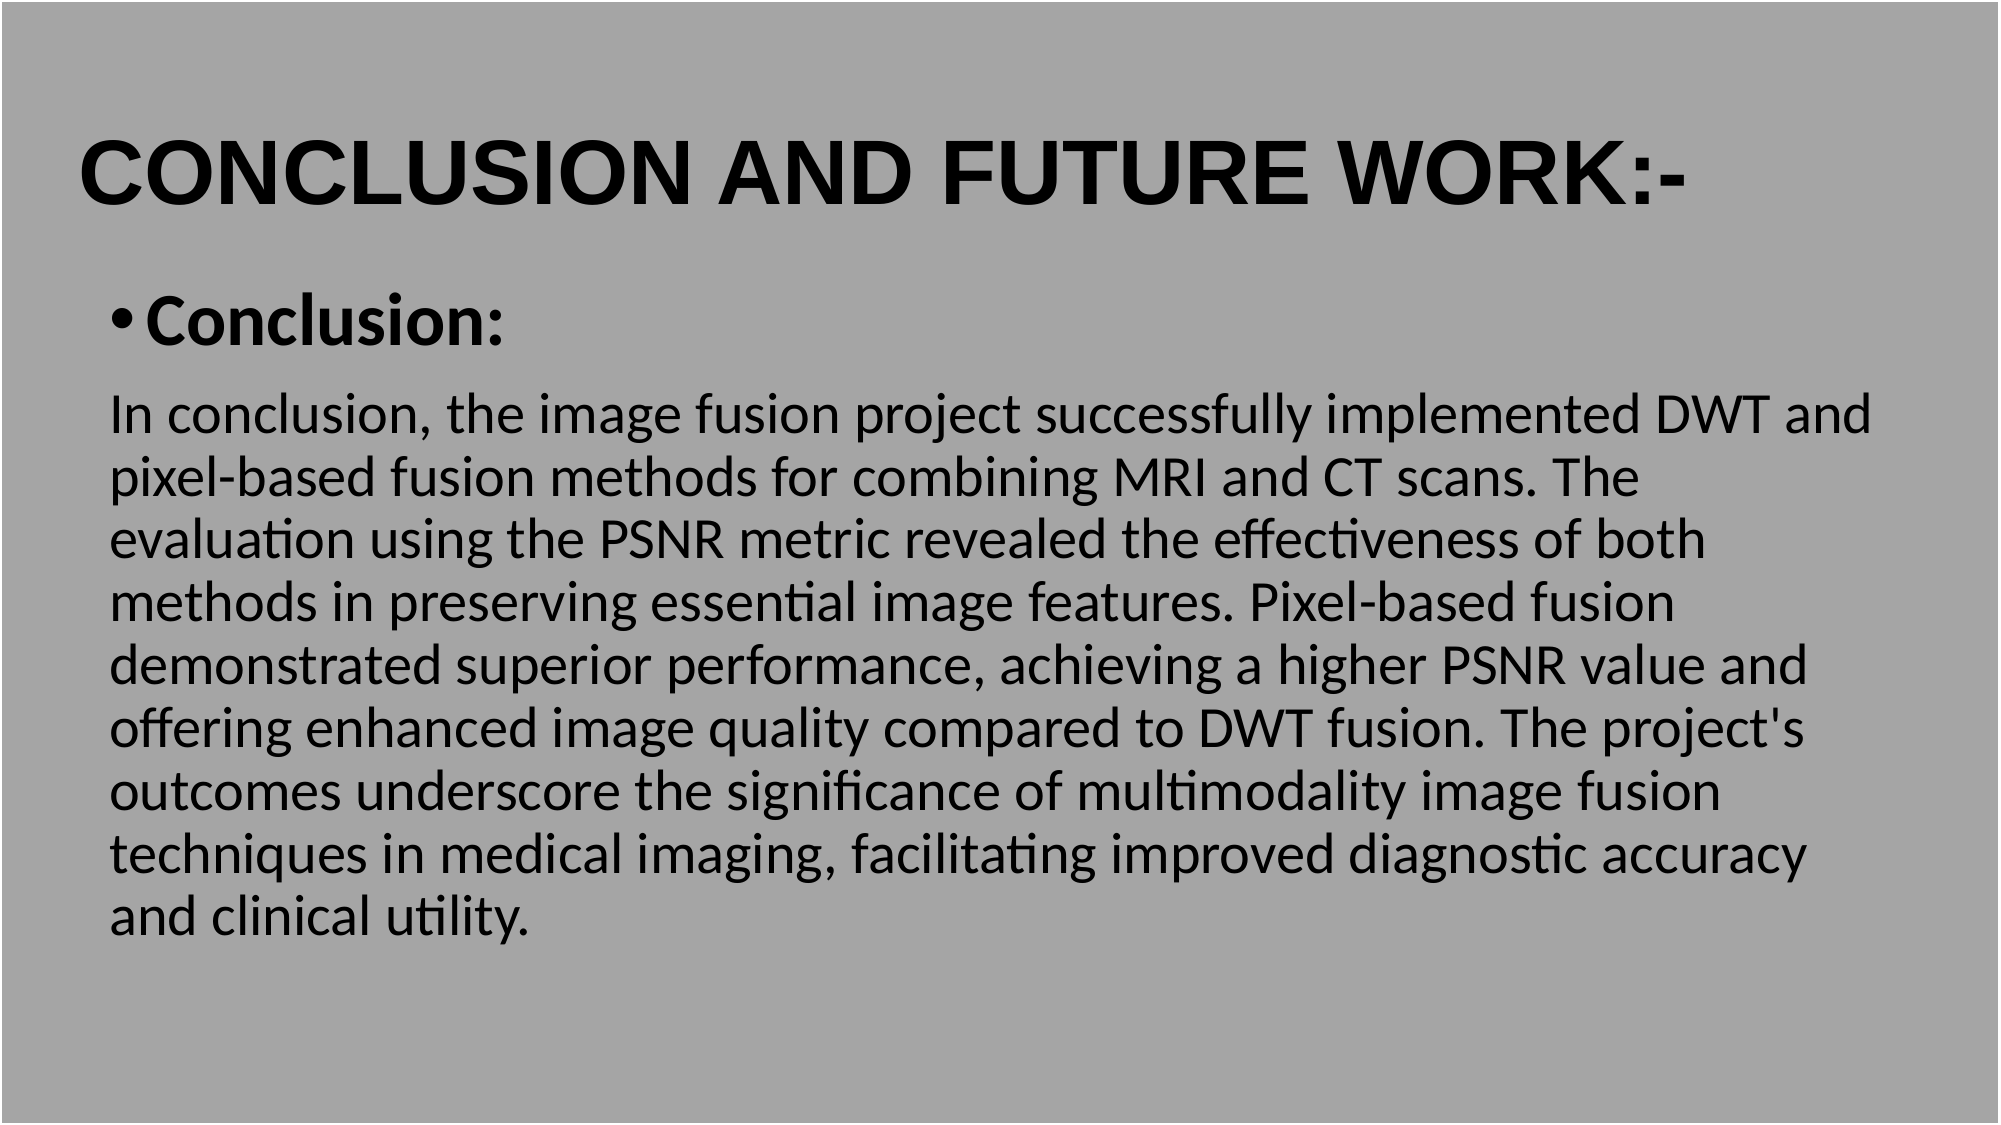

CONCLUSION AND FUTURE WORK:-
Conclusion:
In conclusion, the image fusion project successfully implemented DWT and pixel-based fusion methods for combining MRI and CT scans. The evaluation using the PSNR metric revealed the effectiveness of both methods in preserving essential image features. Pixel-based fusion demonstrated superior performance, achieving a higher PSNR value and offering enhanced image quality compared to DWT fusion. The project's outcomes underscore the significance of multimodality image fusion techniques in medical imaging, facilitating improved diagnostic accuracy and clinical utility.